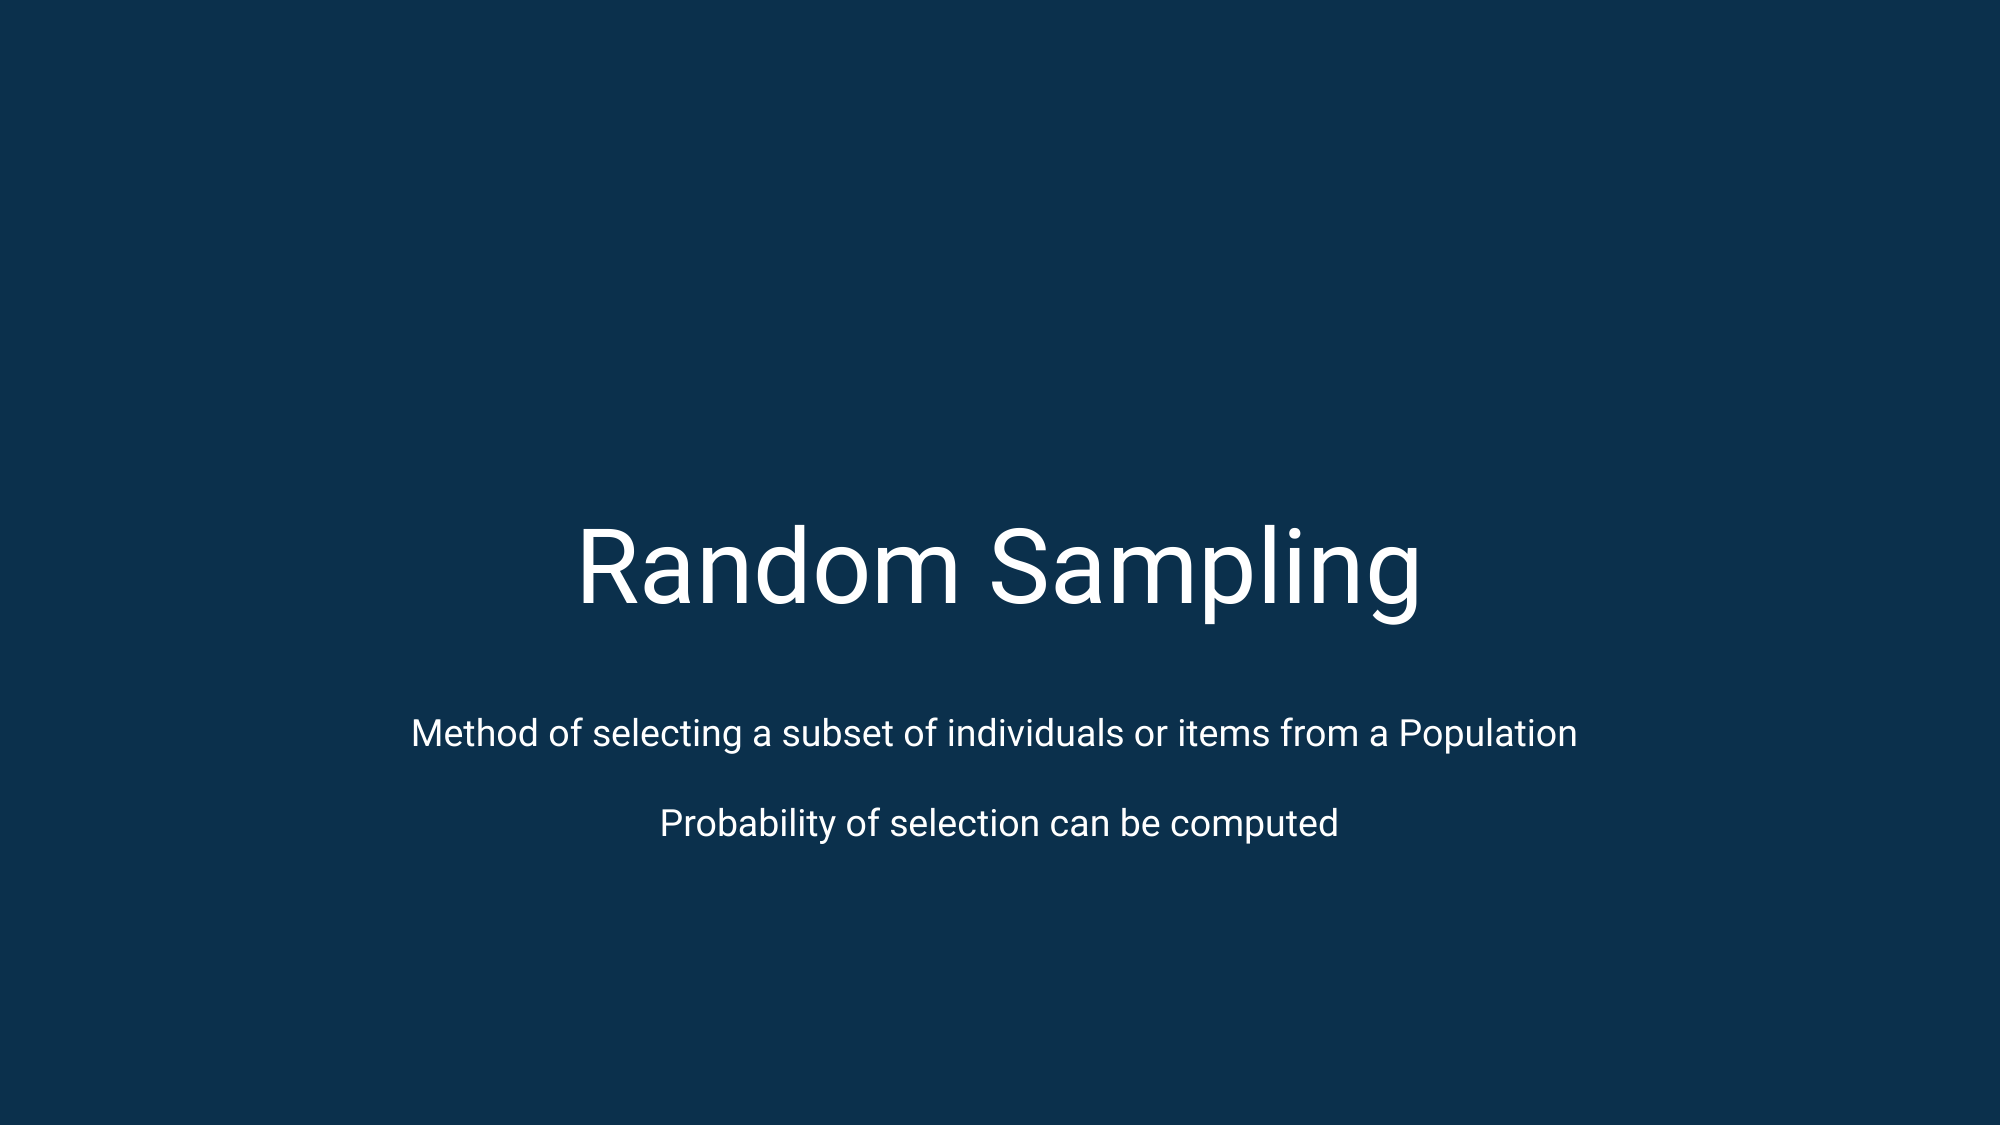

Random Sampling
Method of selecting a subset of individuals or items from a Population

Probability of selection can be computed